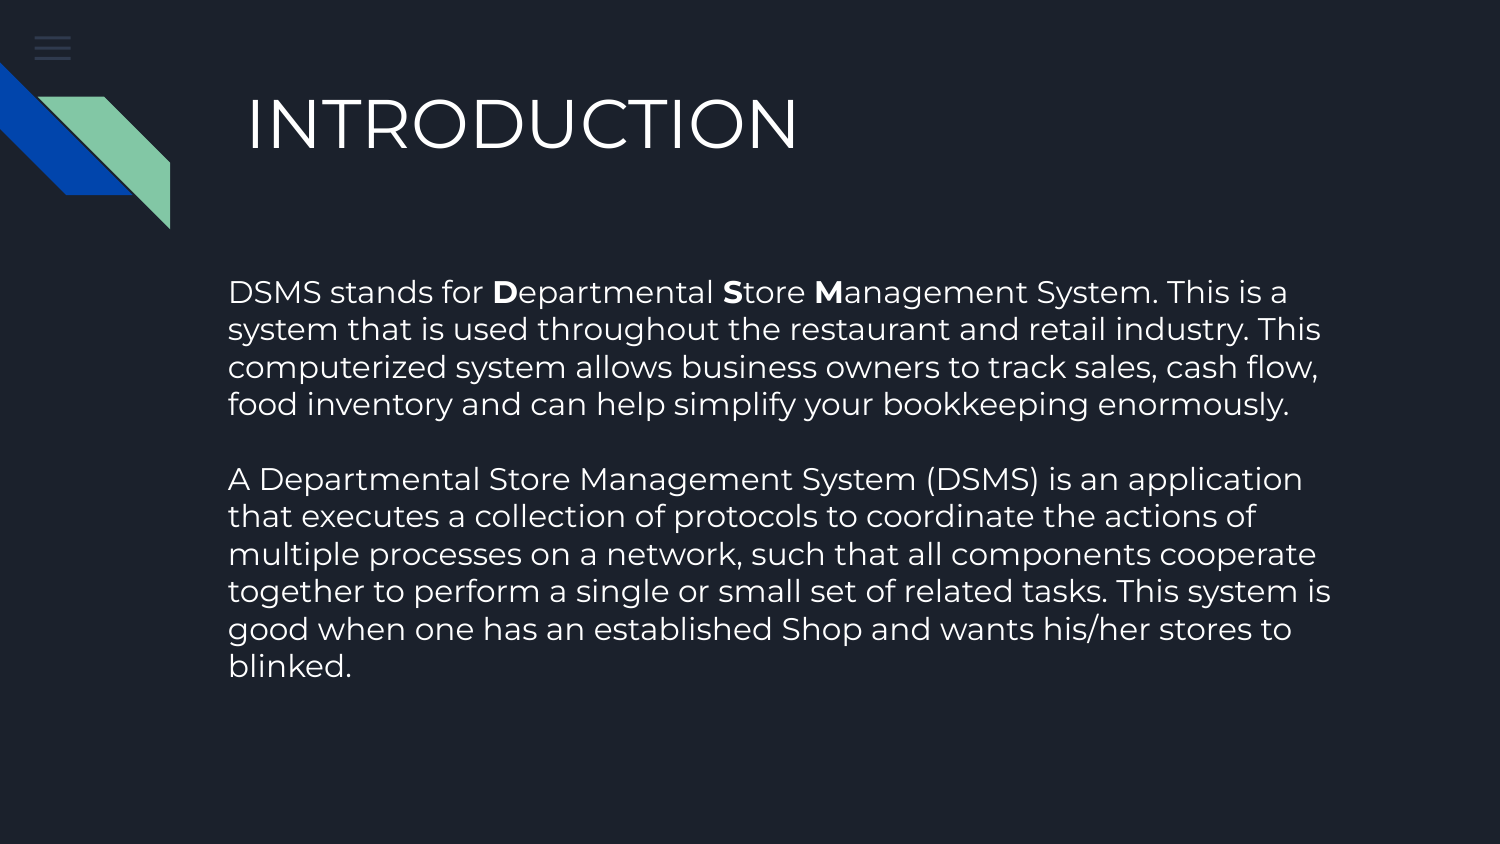

# INTRODUCTION
DSMS stands for Departmental Store Management System. This is a system that is used throughout the restaurant and retail industry. This computerized system allows business owners to track sales, cash flow, food inventory and can help simplify your bookkeeping enormously.

A Departmental Store Management System (DSMS) is an application that executes a collection of protocols to coordinate the actions of multiple processes on a network, such that all components cooperate together to perform a single or small set of related tasks. This system is good when one has an established Shop and wants his/her stores to blinked.